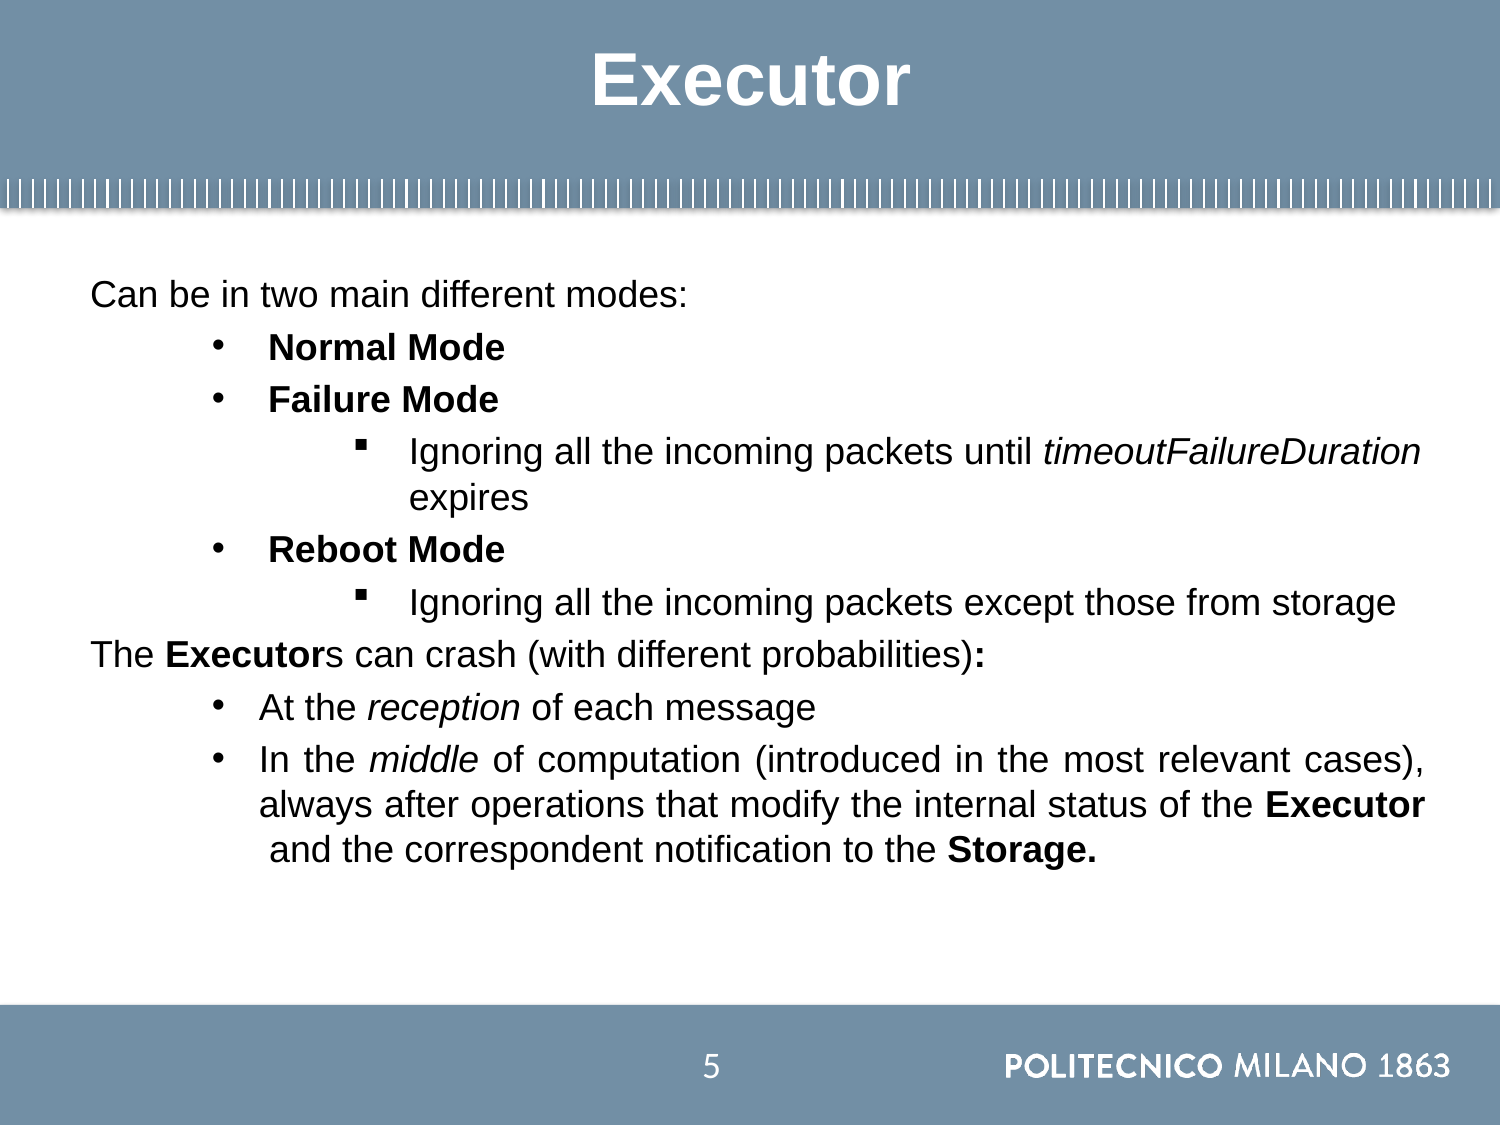

# Executor
Can be in two main different modes:
Normal Mode
Failure Mode
Ignoring all the incoming packets until timeoutFailureDuration expires
Reboot Mode
Ignoring all the incoming packets except those from storage
The Executors can crash (with different probabilities):
At the reception of each message
In the middle of computation (introduced in the most relevant cases), always after operations that modify the internal status of the Executor  and the correspondent notification to the Storage.
5